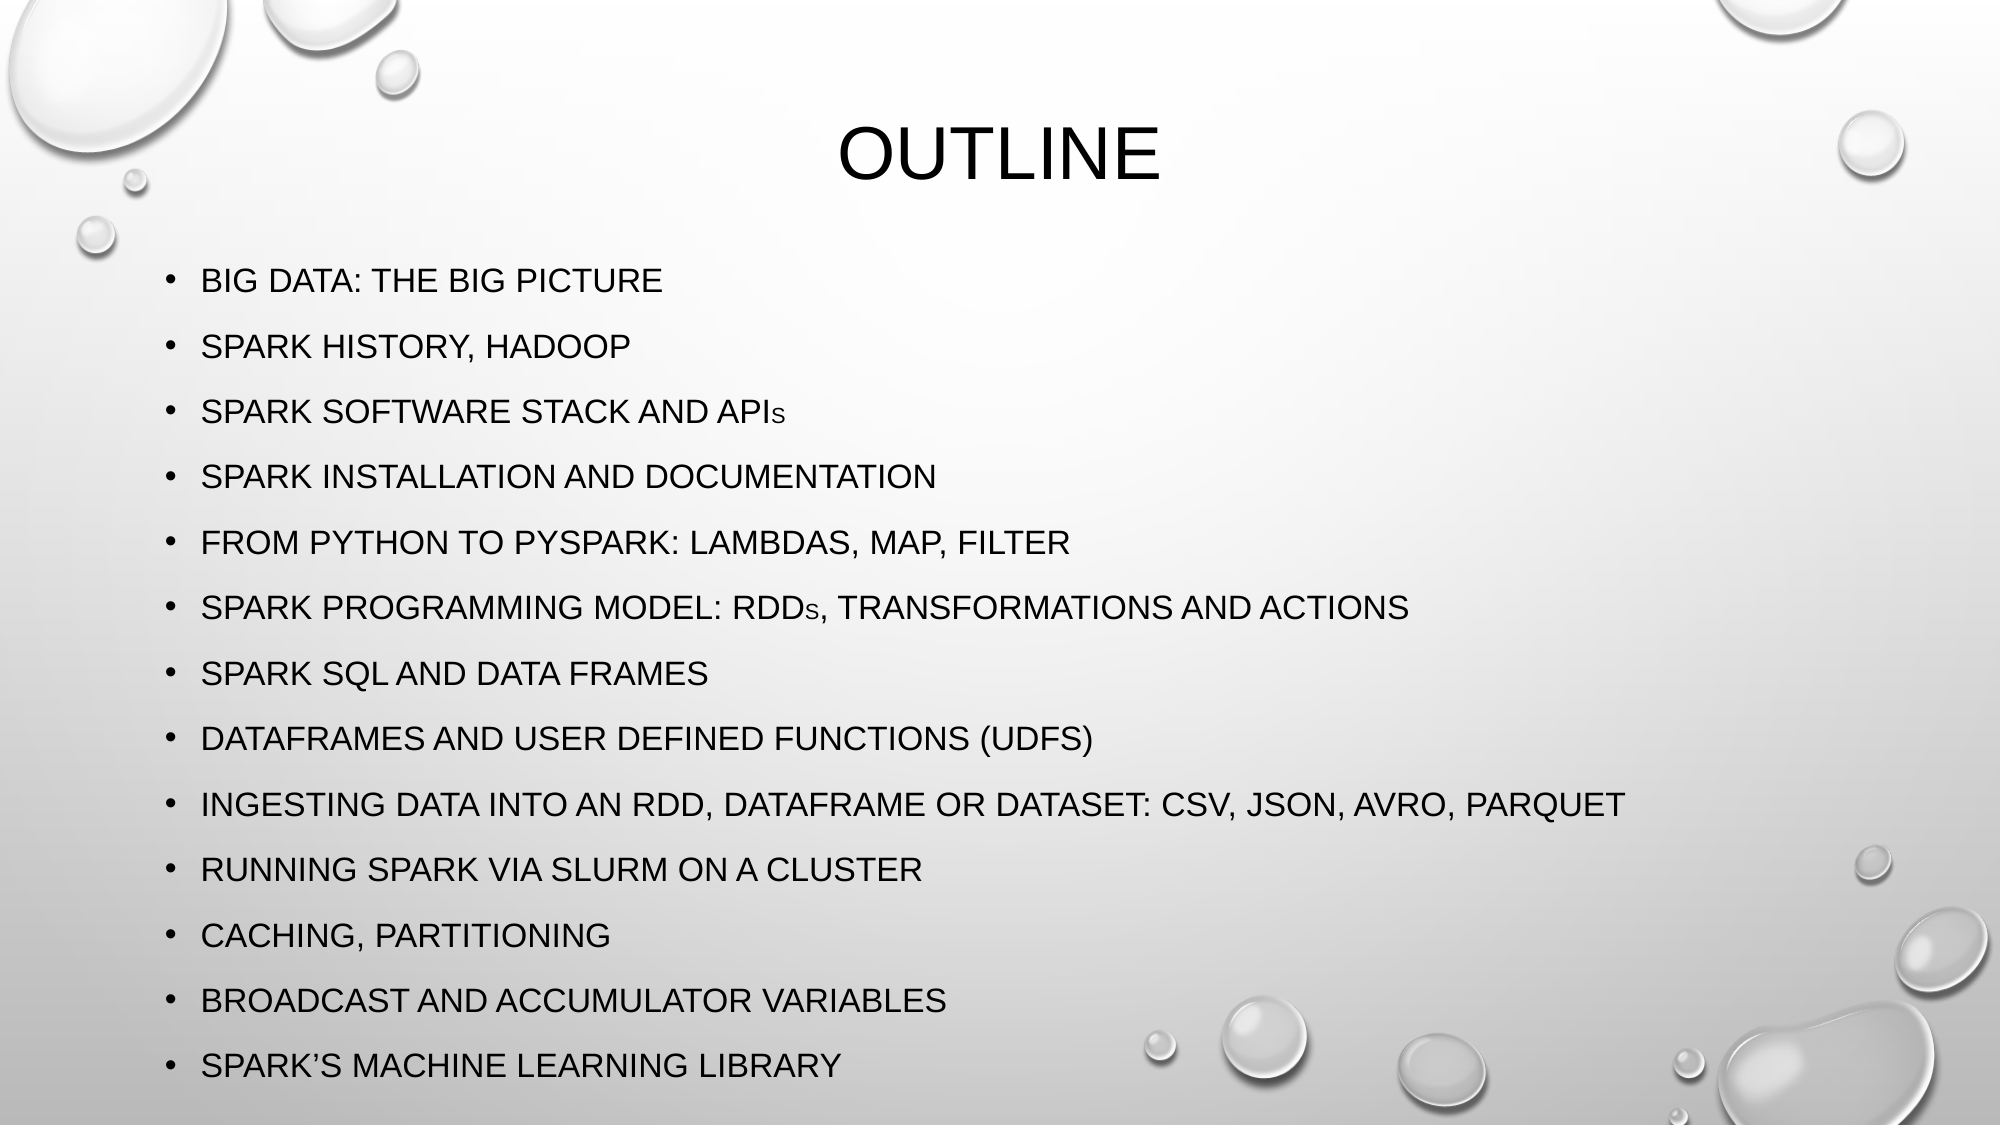

# Outline
Big Data: the big picture
Spark history, Hadoop
Spark software stack and APis
Spark installation and documentation
From python to pyspark: lambdas, map, filter
Spark programming model: Rdds, transformations and actions
Spark SQL and data frames
Dataframes and User defined functions (UDFs)
Ingesting data into an RDD, dataframe or dataset: CSV, JSON, AVRO, Parquet
Running Spark via Slurm on a cluster
Caching, partitioning
Broadcast and accumulator variables
Spark’s machine learning library